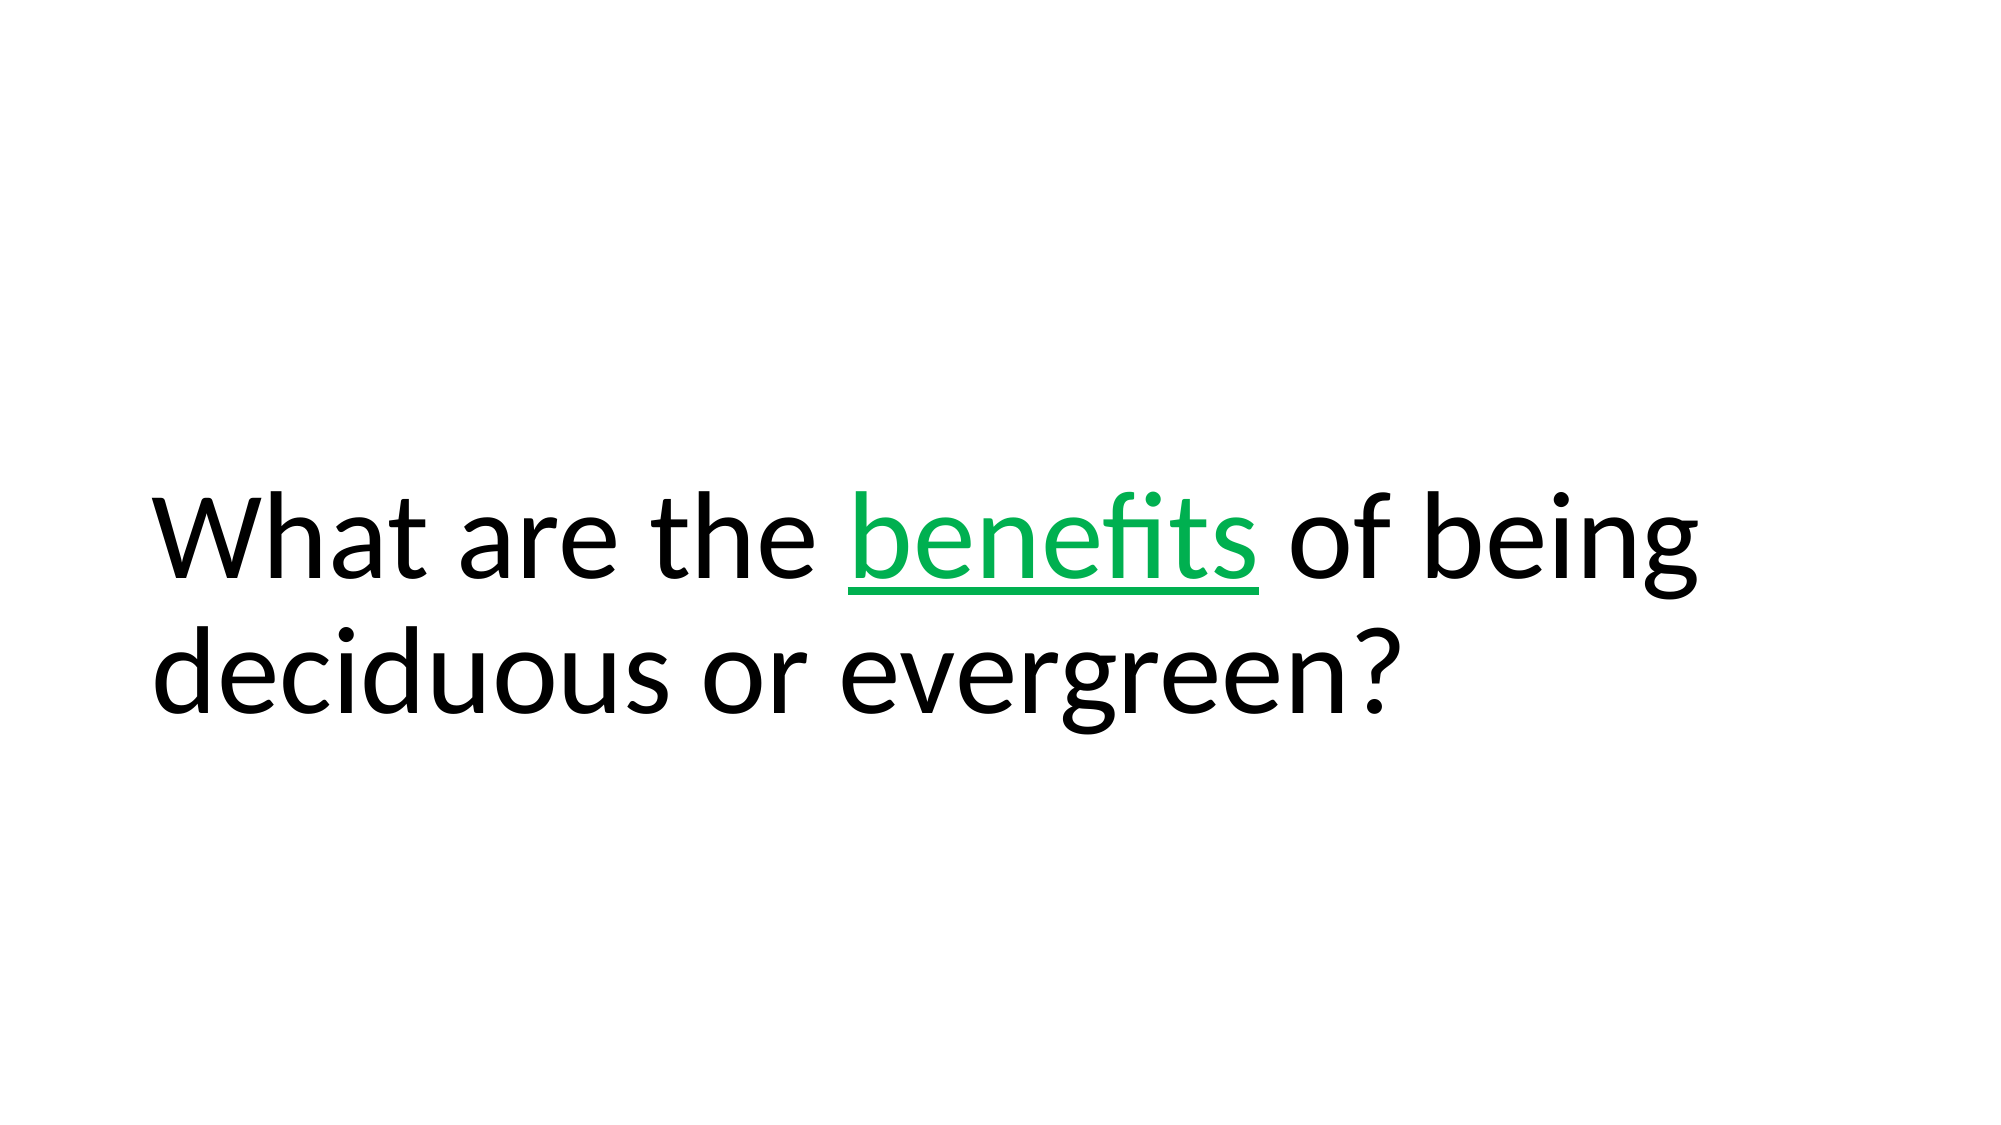

# What are the benefits of being deciduous or evergreen?